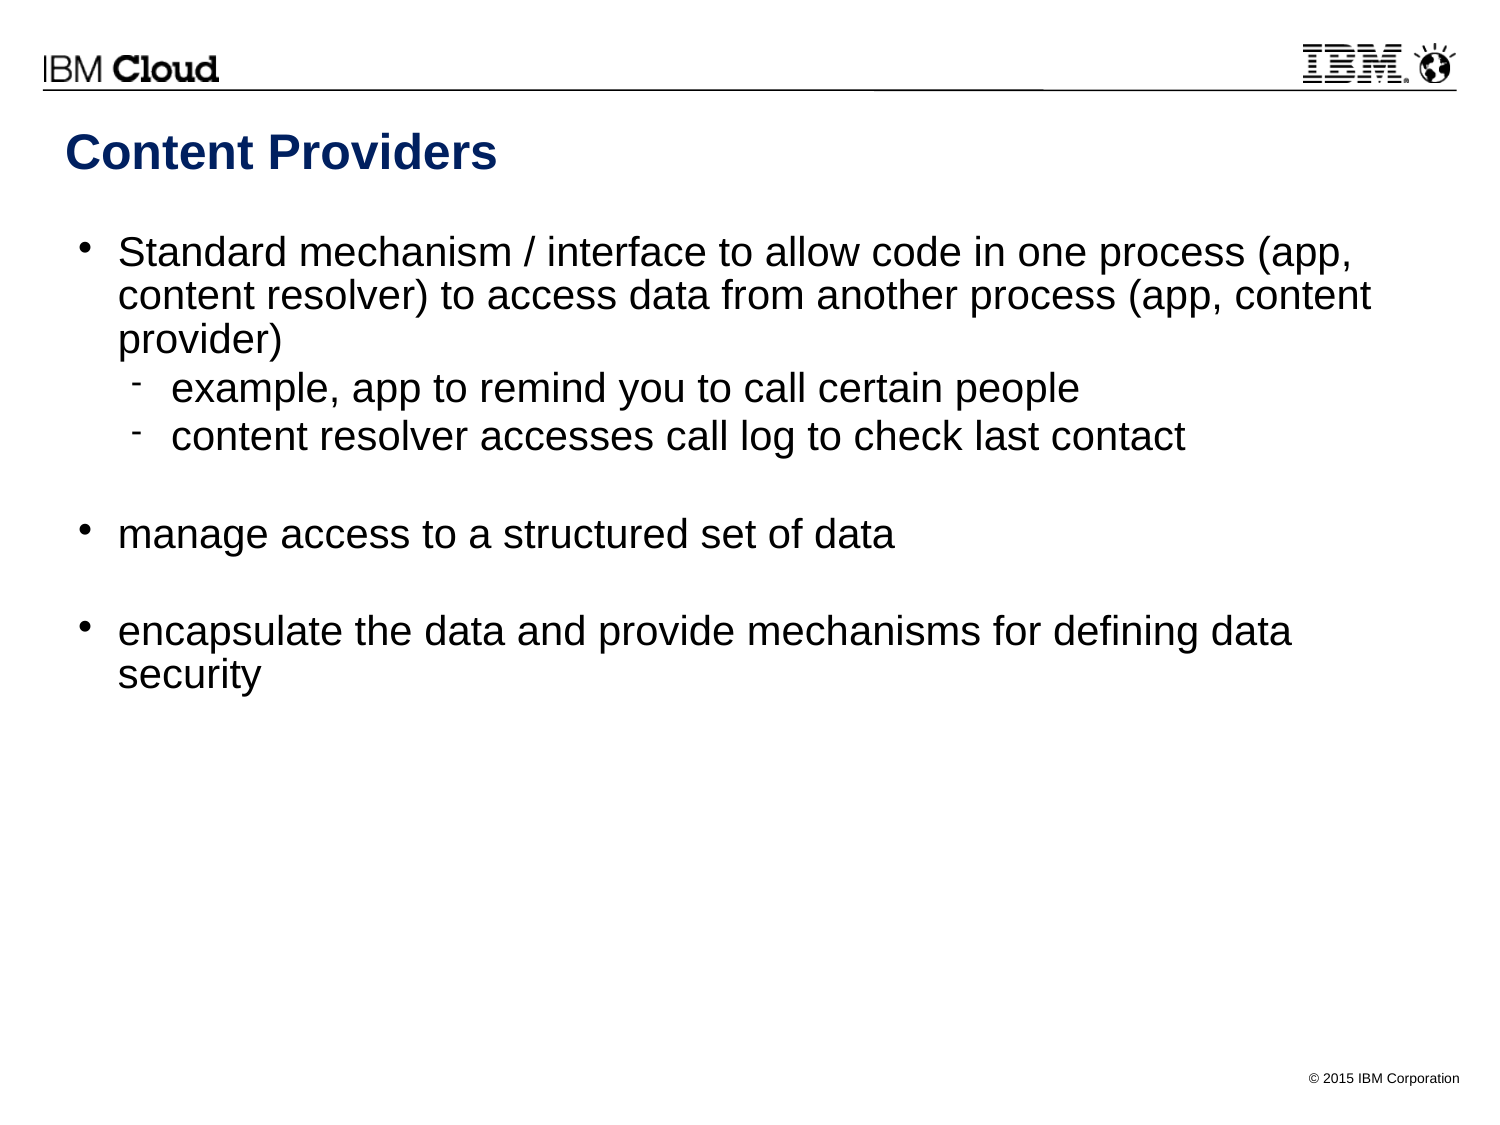

# Content Providers
Standard mechanism / interface to allow code in one process (app, content resolver) to access data from another process (app, content provider)
example, app to remind you to call certain people
content resolver accesses call log to check last contact

manage access to a structured set of data

encapsulate the data and provide mechanisms for defining data security